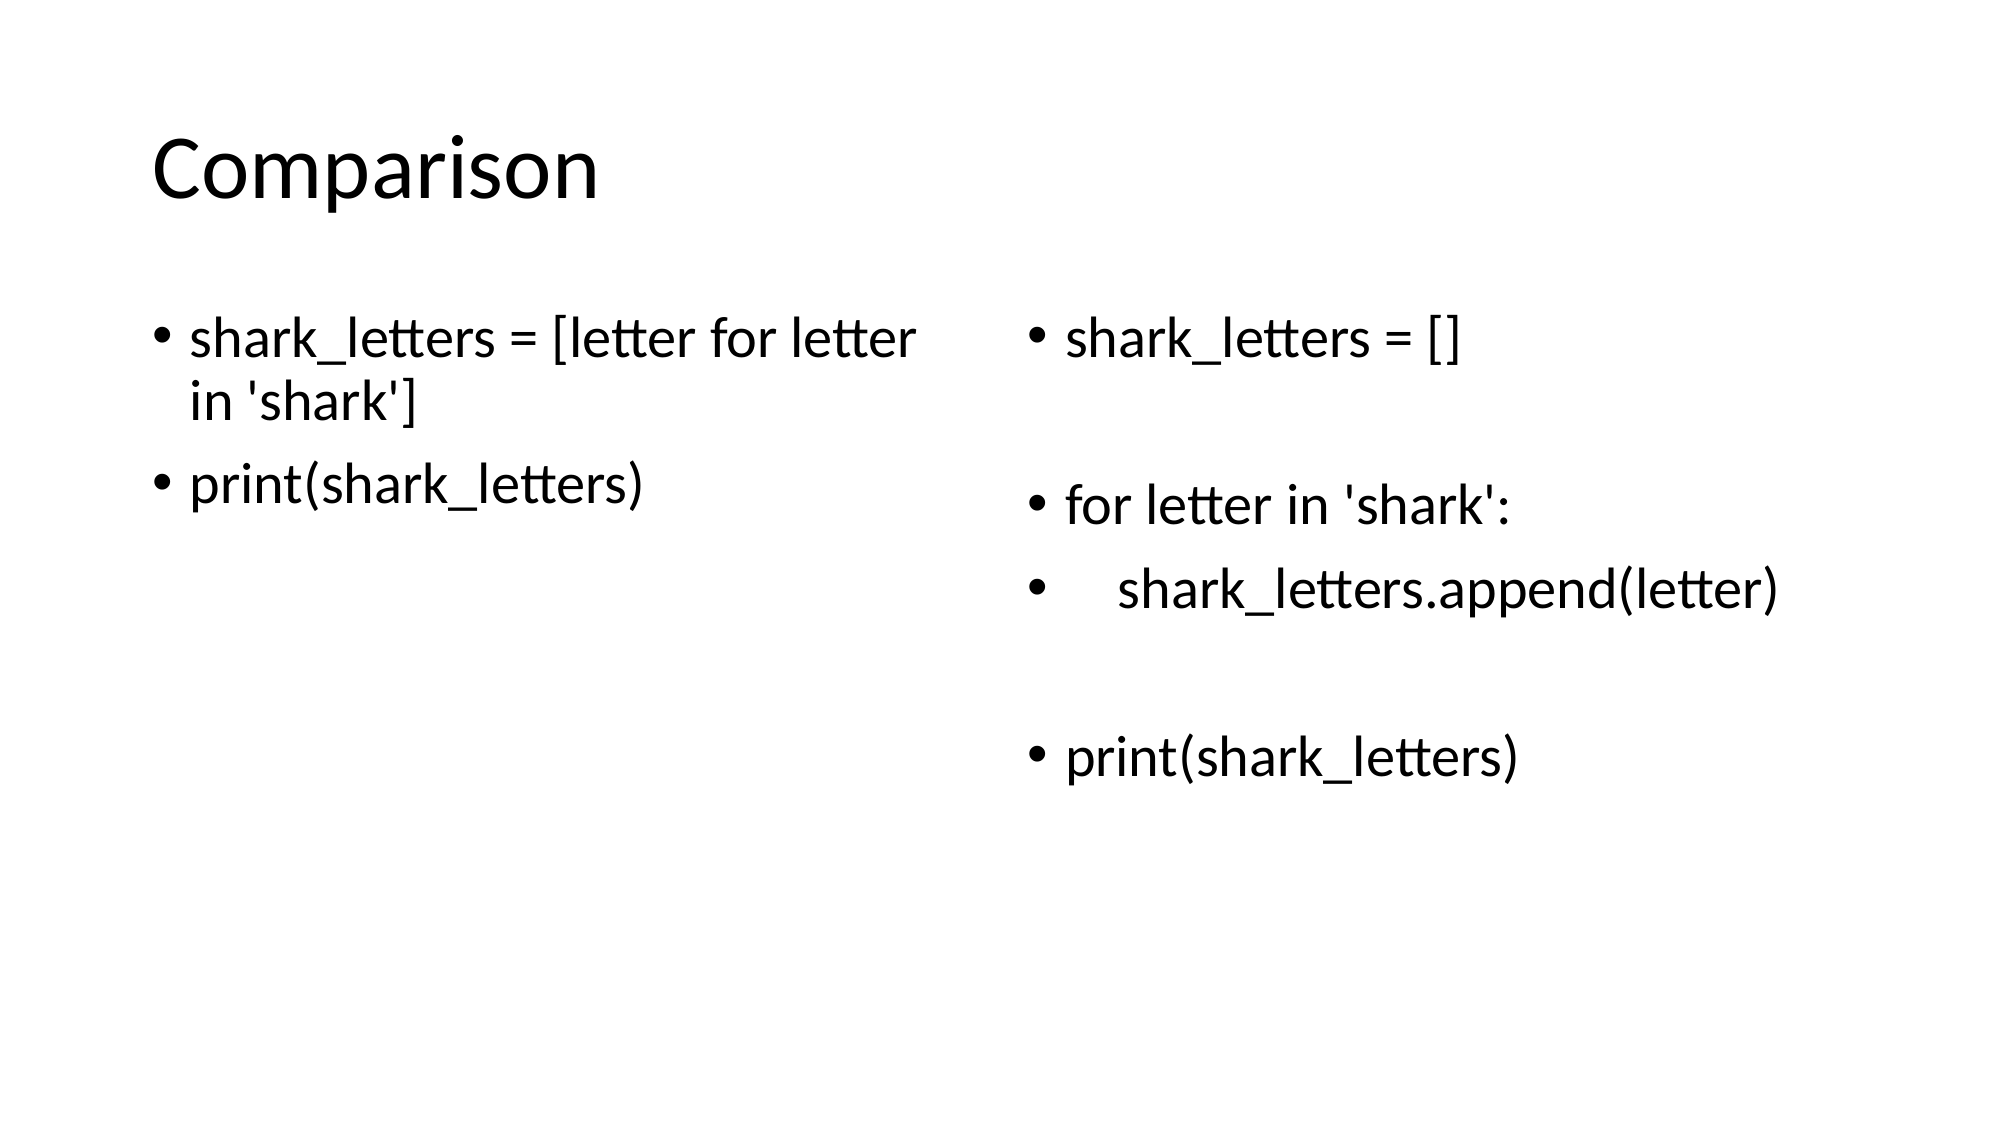

# Comparison
shark_letters = [letter for letter in 'shark']
print(shark_letters)
shark_letters = []

for letter in 'shark':
    shark_letters.append(letter)

print(shark_letters)